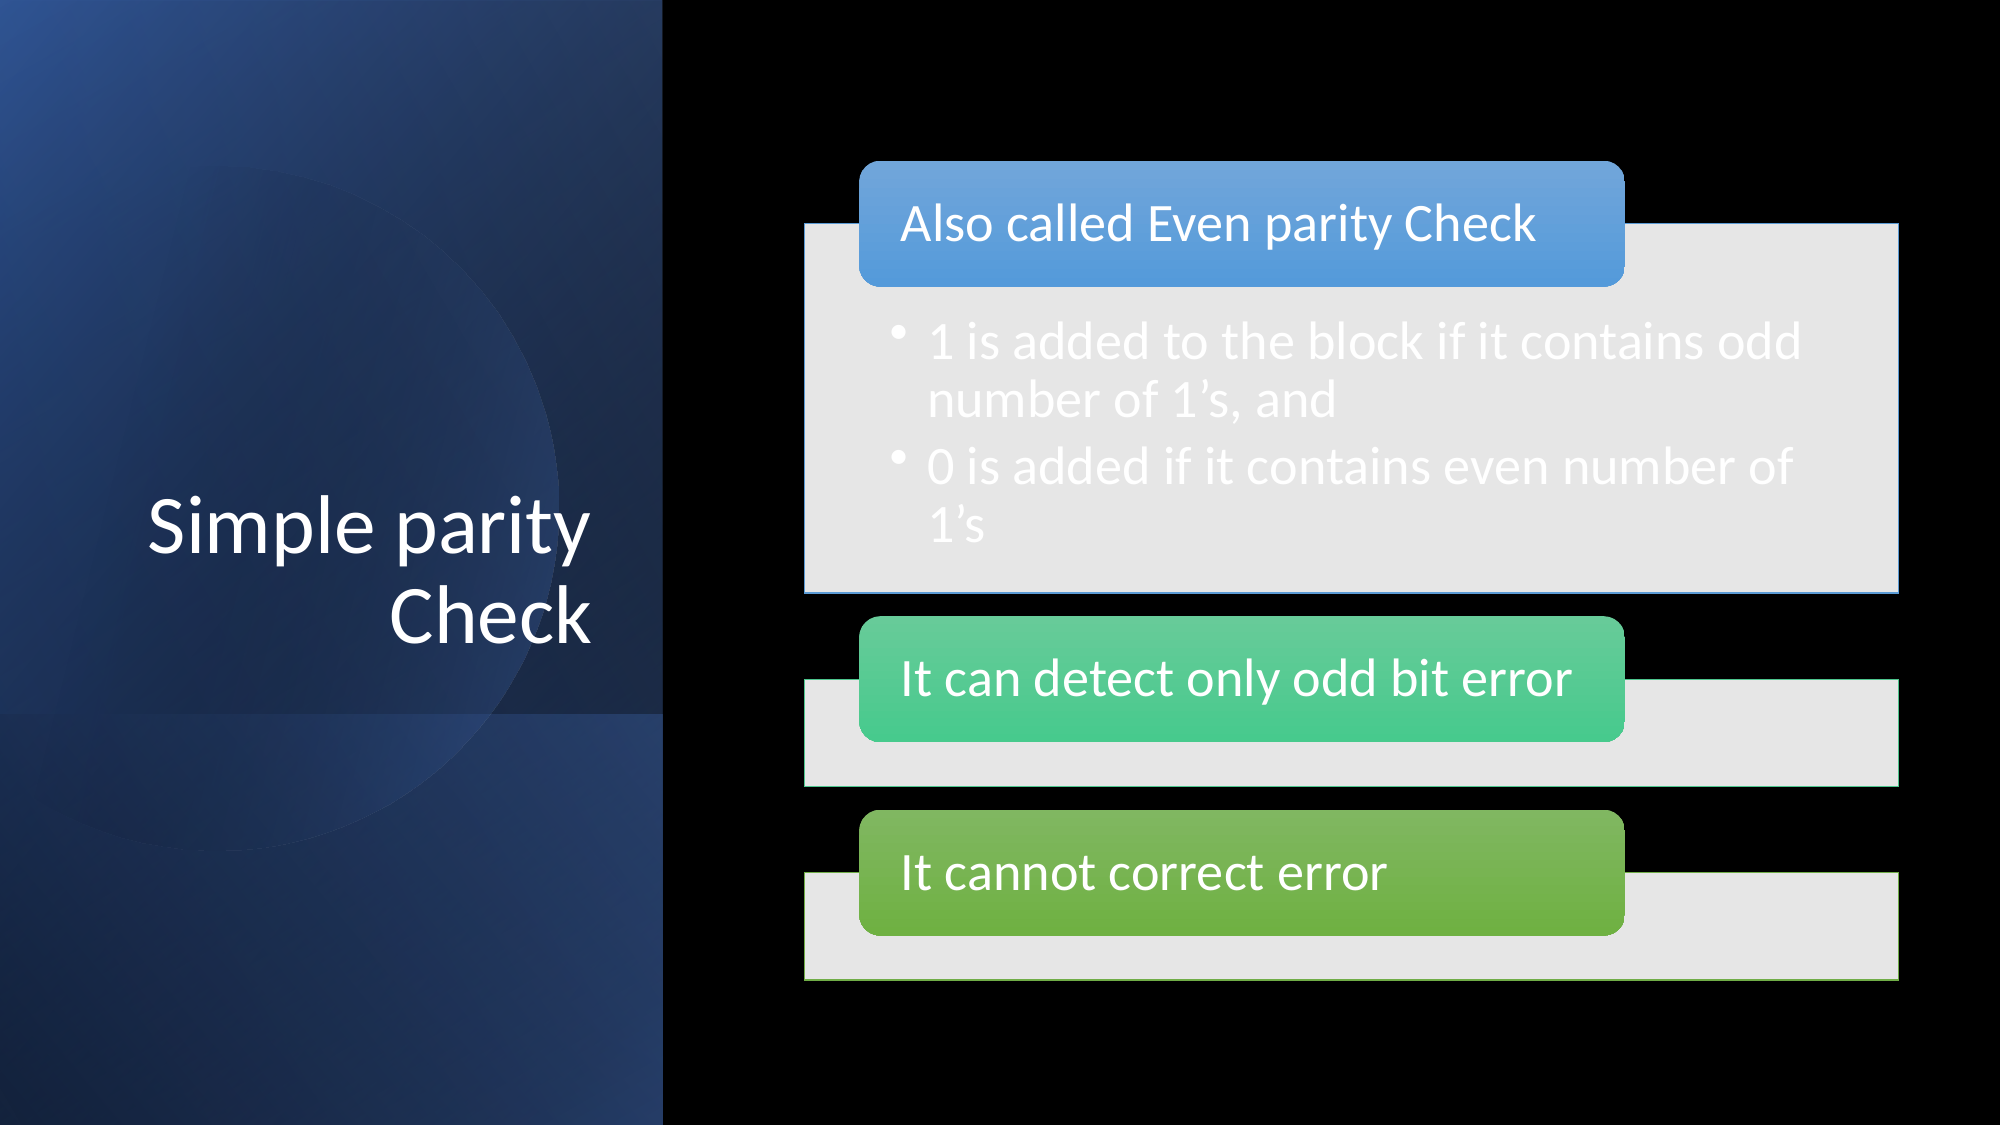

1 is added to the block if it contains odd number of 1’s, and
0 is added if it contains even number of 1’s
Also called Even parity Check
It can detect only odd bit error
It cannot correct error

# Simple parity Check